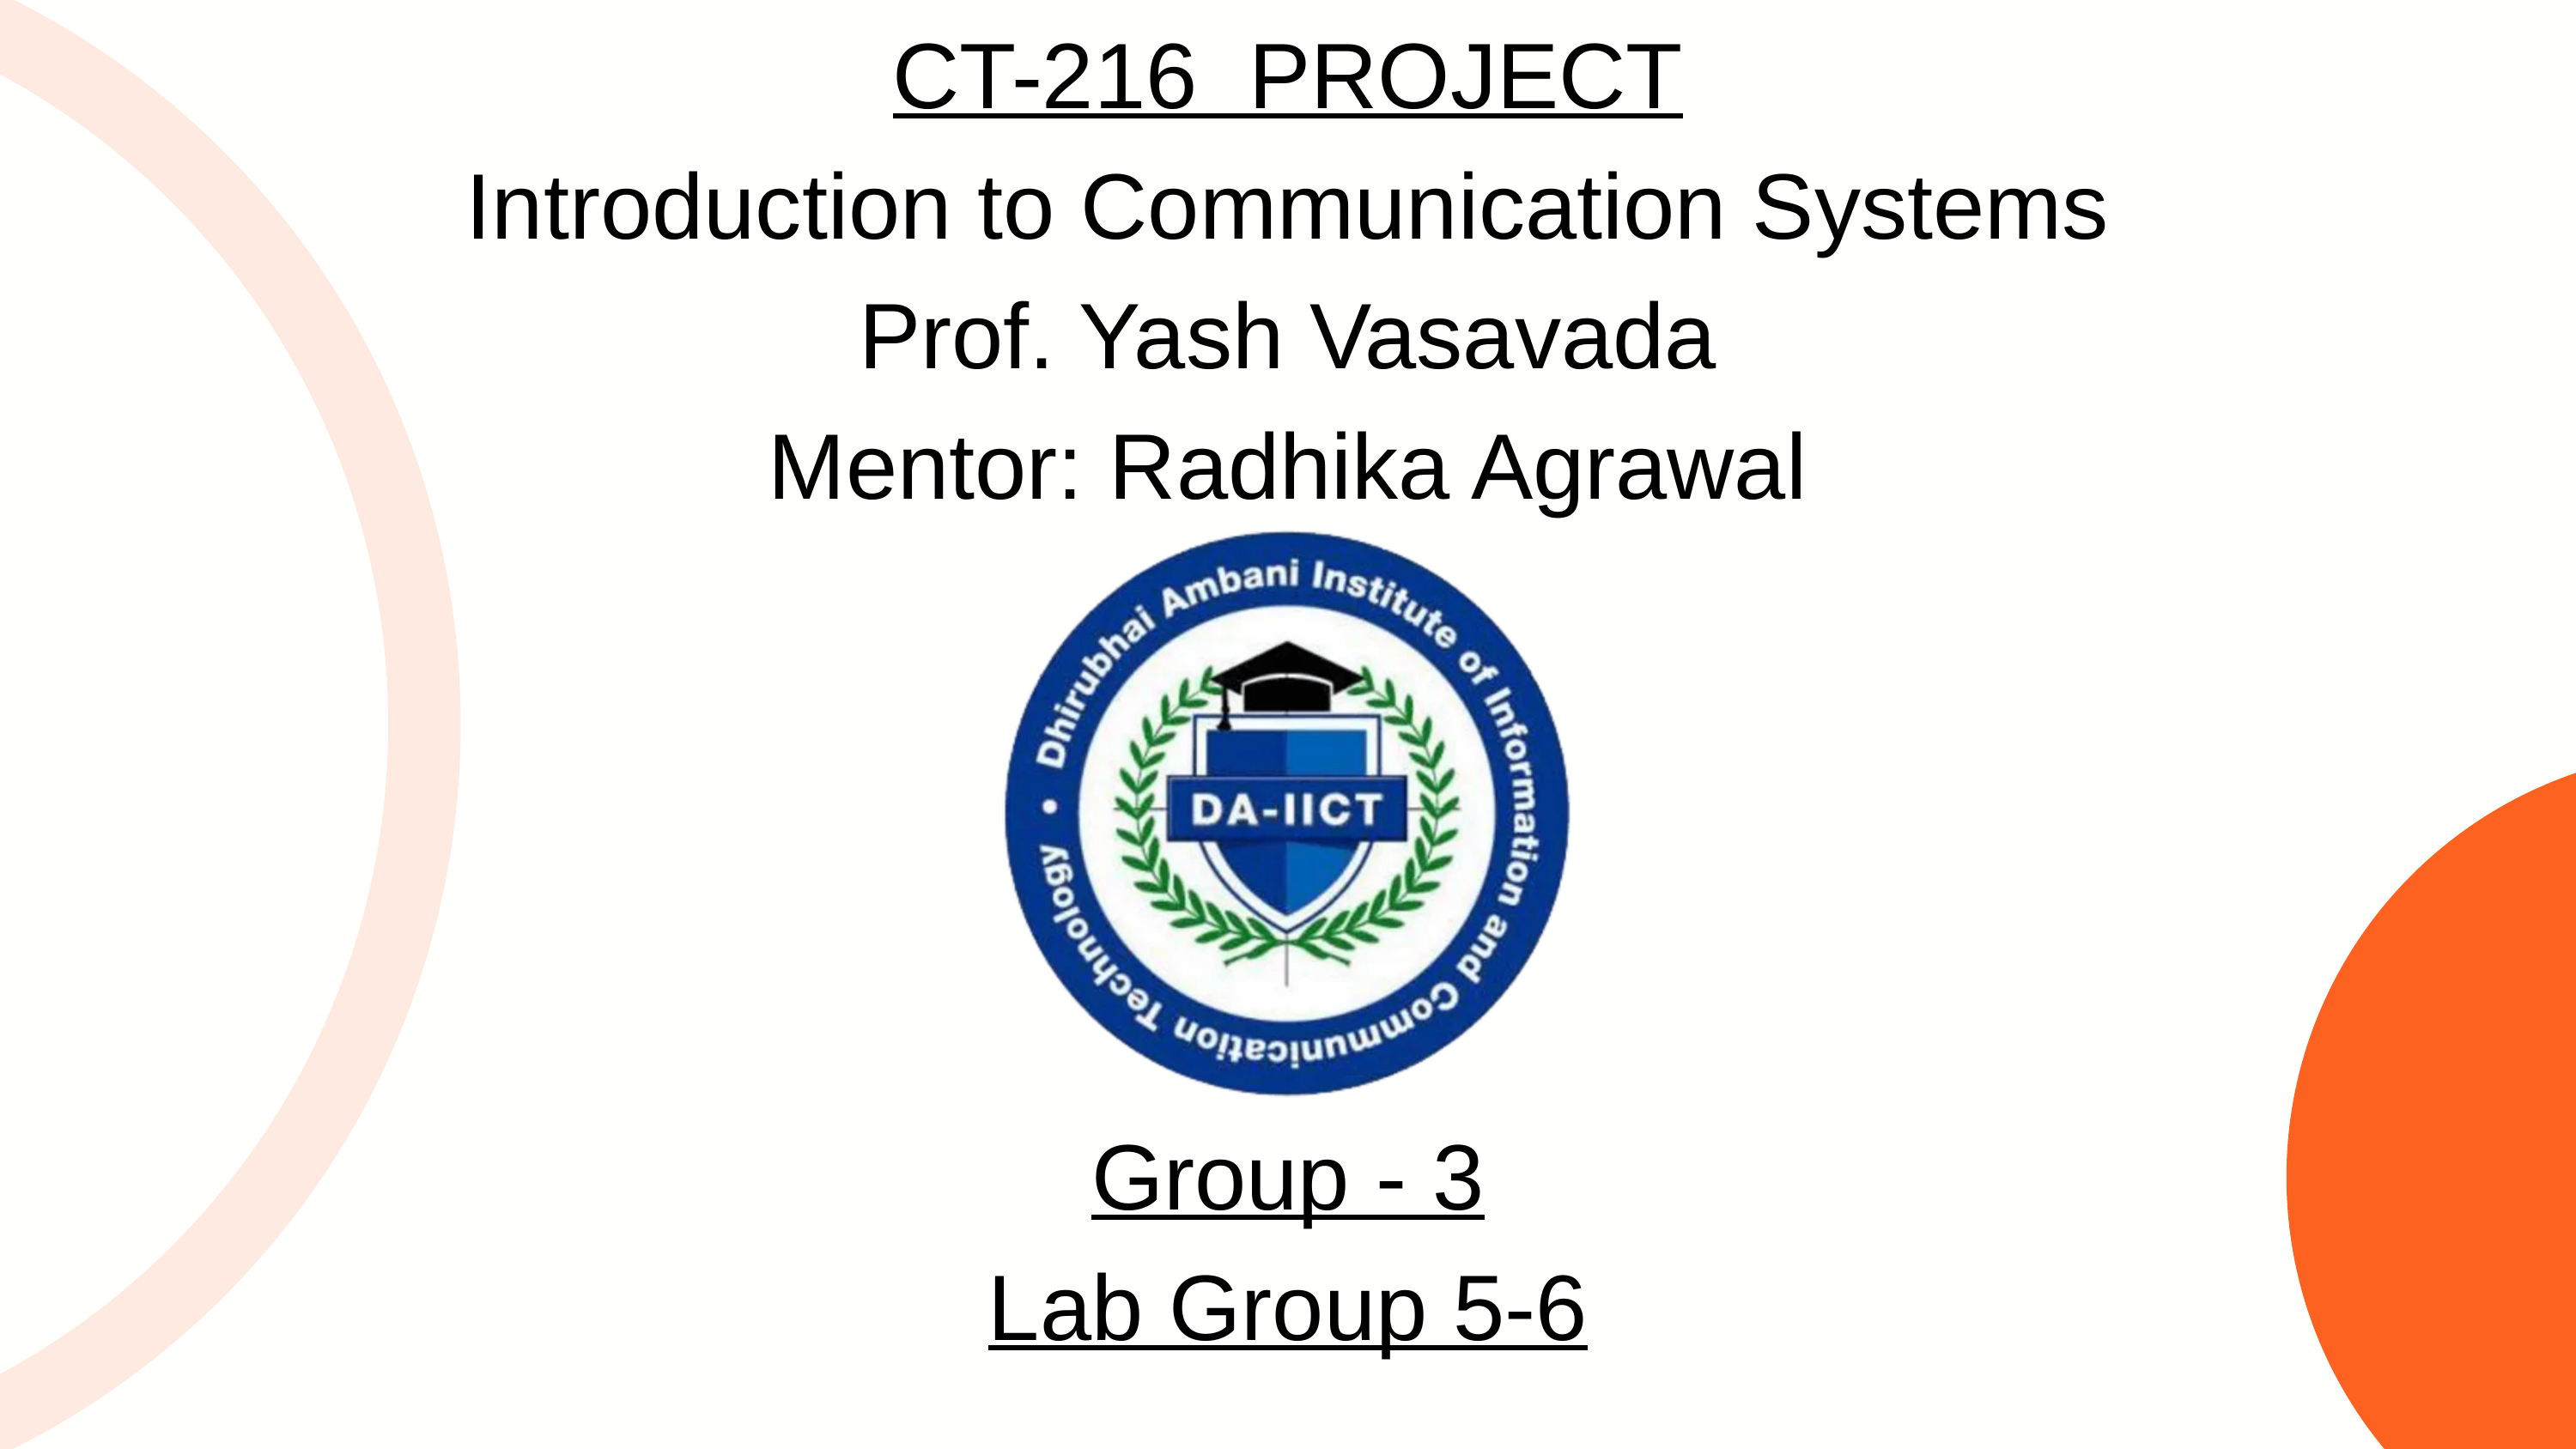

CT-216  PROJECT
Introduction to Communication Systems
Prof. Yash Vasavada
Mentor: Radhika Agrawal

Group - 3
Lab Group 5-6